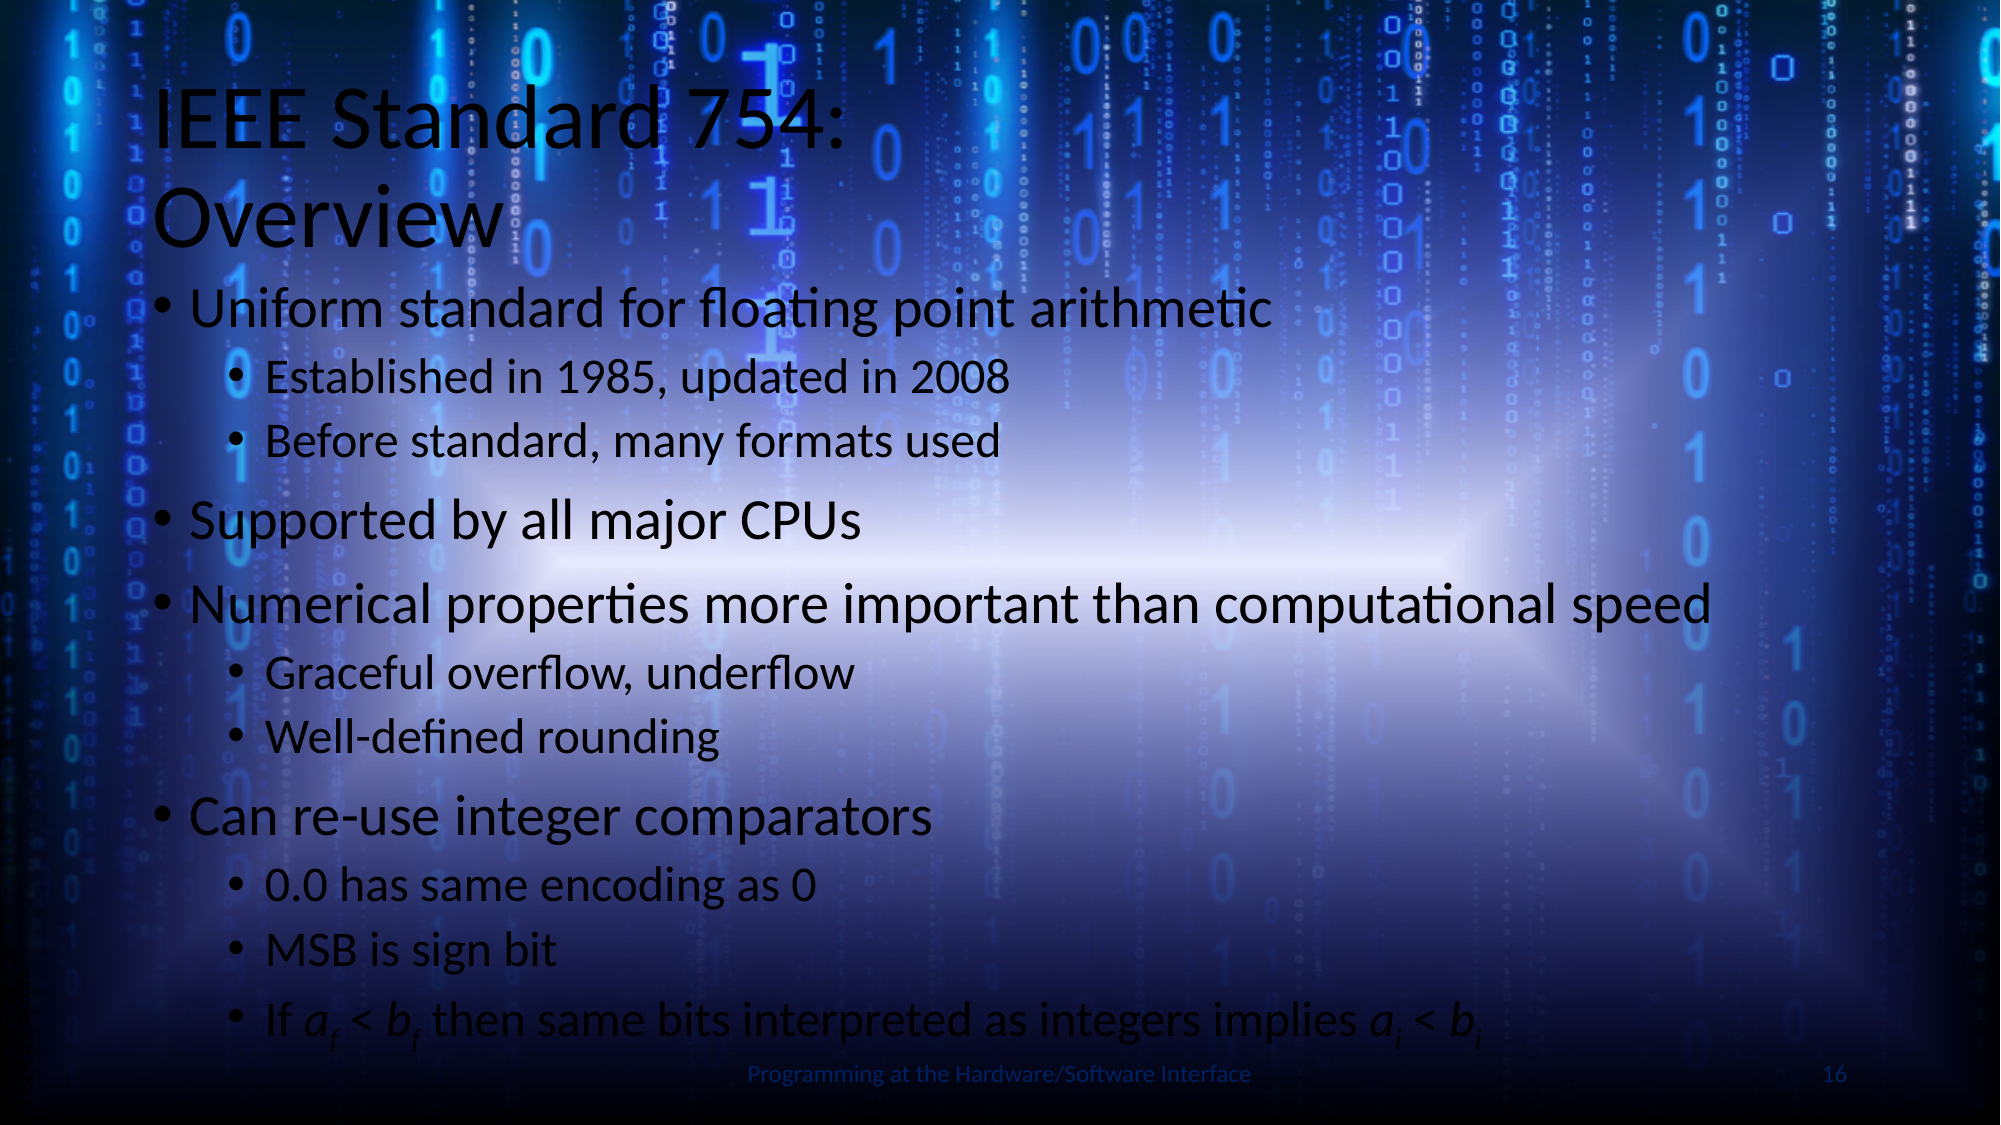

# IEEE Standard 754: Overview
Uniform standard for floating point arithmetic
Established in 1985, updated in 2008
Before standard, many formats used
Supported by all major CPUs
Numerical properties more important than computational speed
Graceful overflow, underflow
Well-defined rounding
Can re-use integer comparators
0.0 has same encoding as 0
MSB is sign bit
If af < bf then same bits interpreted as integers implies ai < bi
Slide by Bohn
Programming at the Hardware/Software Interface
16